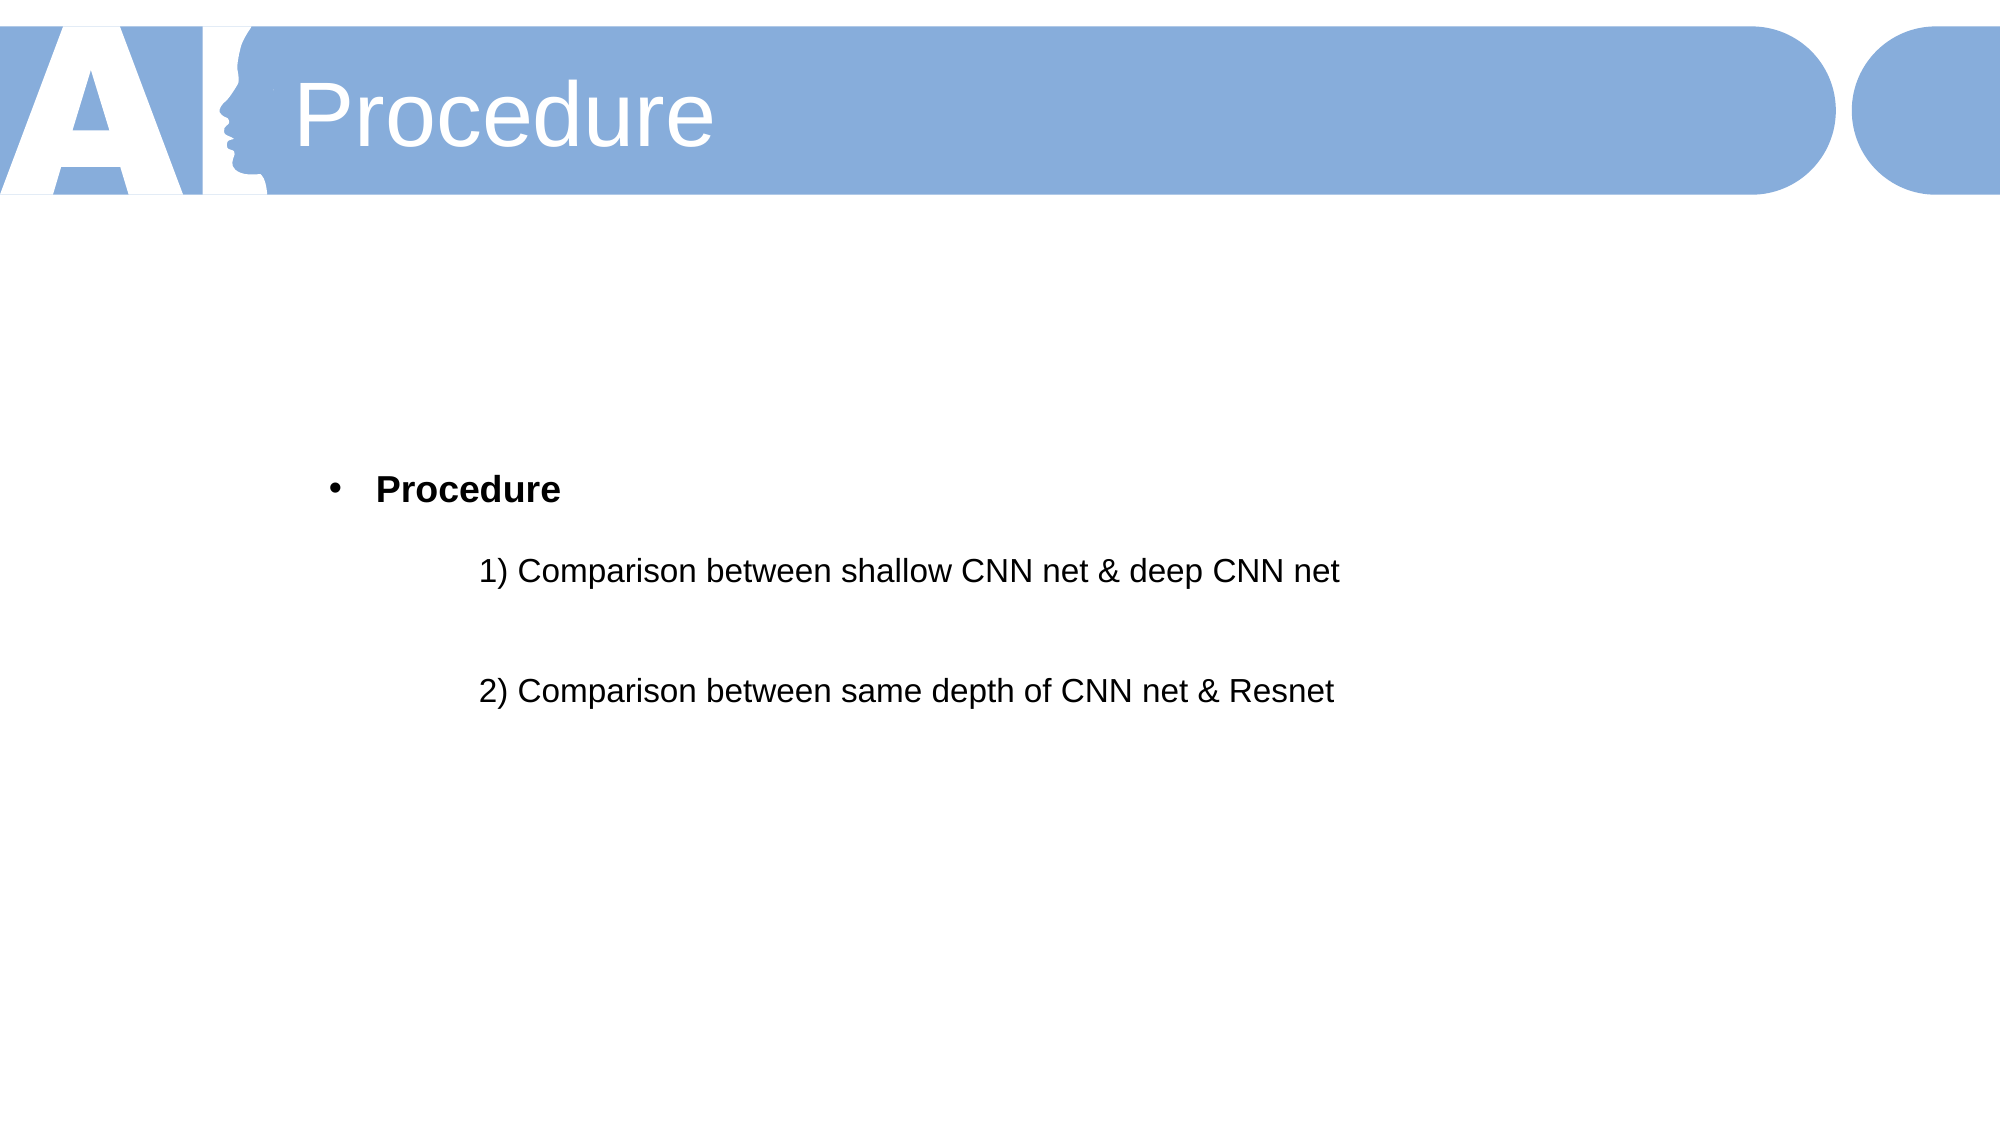

Procedure
01
Procedure

	1) Comparison between shallow CNN net & deep CNN net

	2) Comparison between same depth of CNN net & Resnet
02
03
04